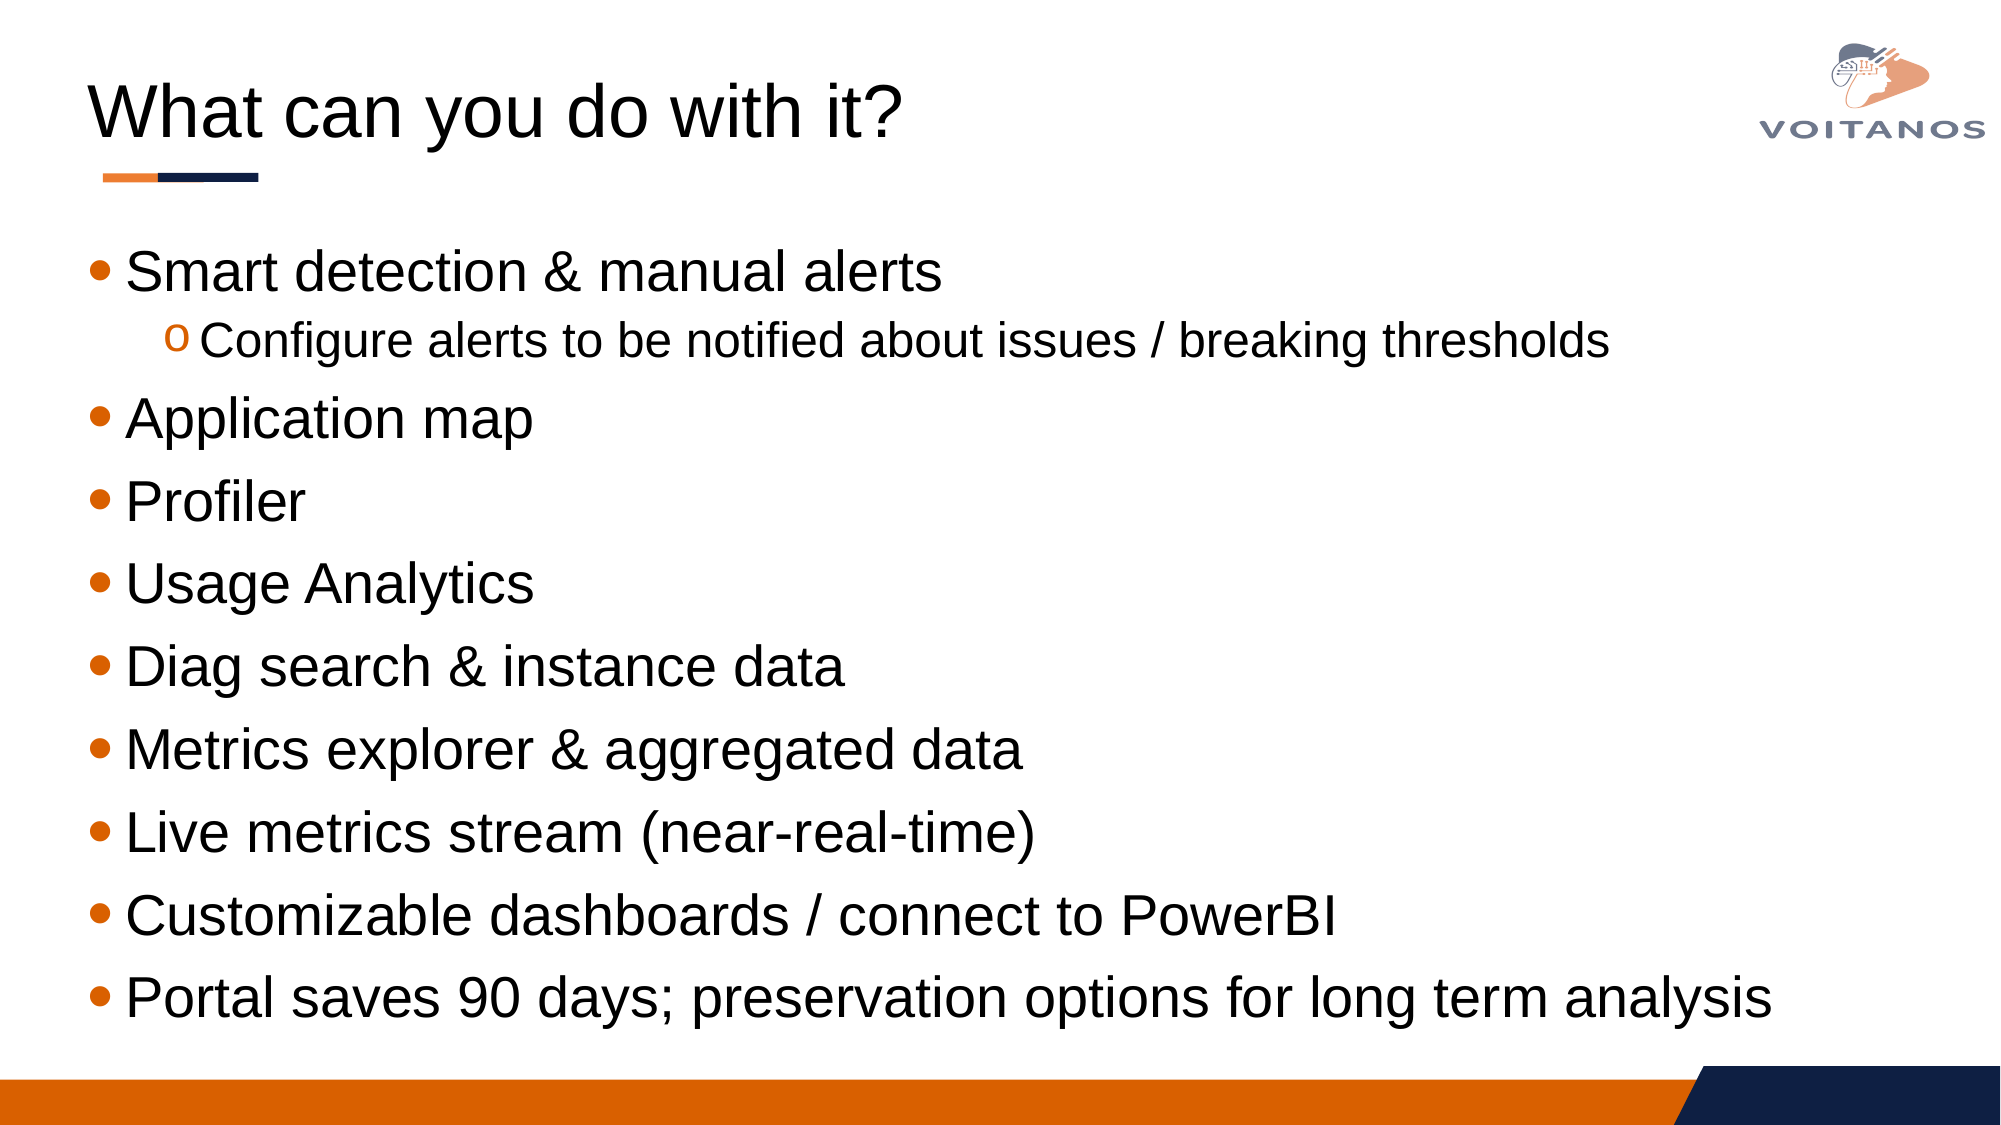

# What can you do with it?
Smart detection & manual alerts
Configure alerts to be notified about issues / breaking thresholds
Application map
Profiler
Usage Analytics
Diag search & instance data
Metrics explorer & aggregated data
Live metrics stream (near-real-time)
Customizable dashboards / connect to PowerBI
Portal saves 90 days; preservation options for long term analysis